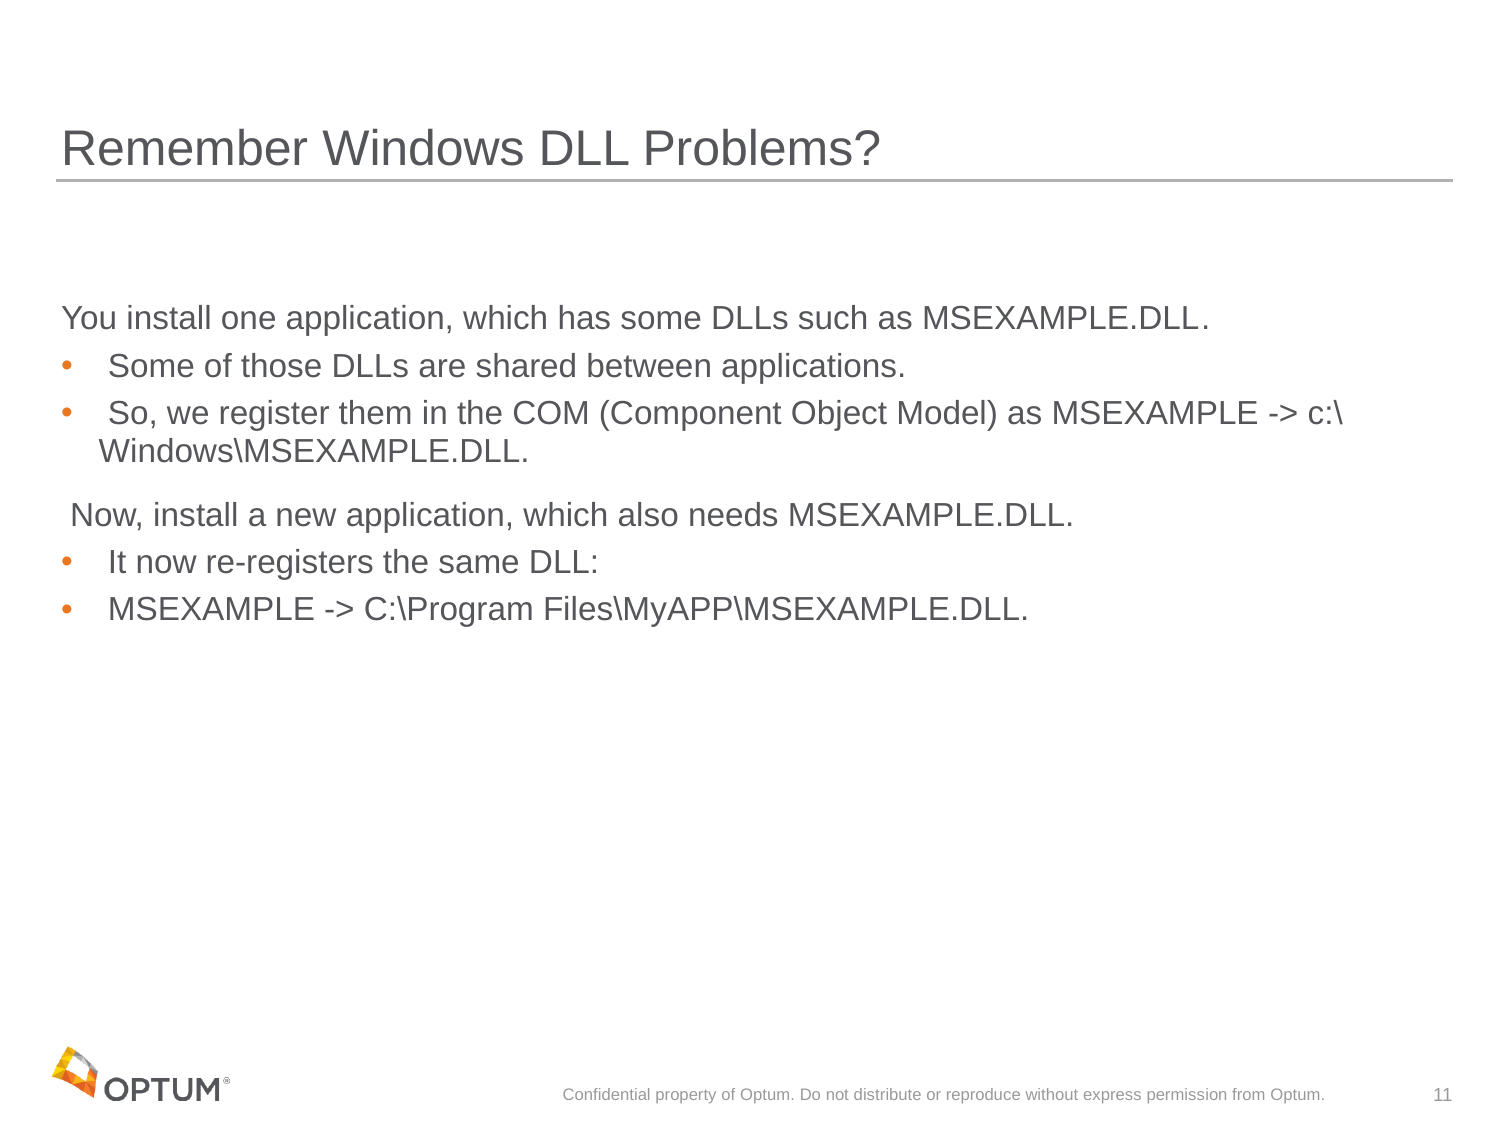

# Remember Windows DLL Problems?
You install one application, which has some DLLs such as MSEXAMPLE.DLL.
 Some of those DLLs are shared between applications.
 So, we register them in the COM (Component Object Model) as MSEXAMPLE -> c:\Windows\MSEXAMPLE.DLL.
 Now, install a new application, which also needs MSEXAMPLE.DLL.
 It now re-registers the same DLL:
 MSEXAMPLE -> C:\Program Files\MyAPP\MSEXAMPLE.DLL.
Confidential property of Optum. Do not distribute or reproduce without express permission from Optum.
11